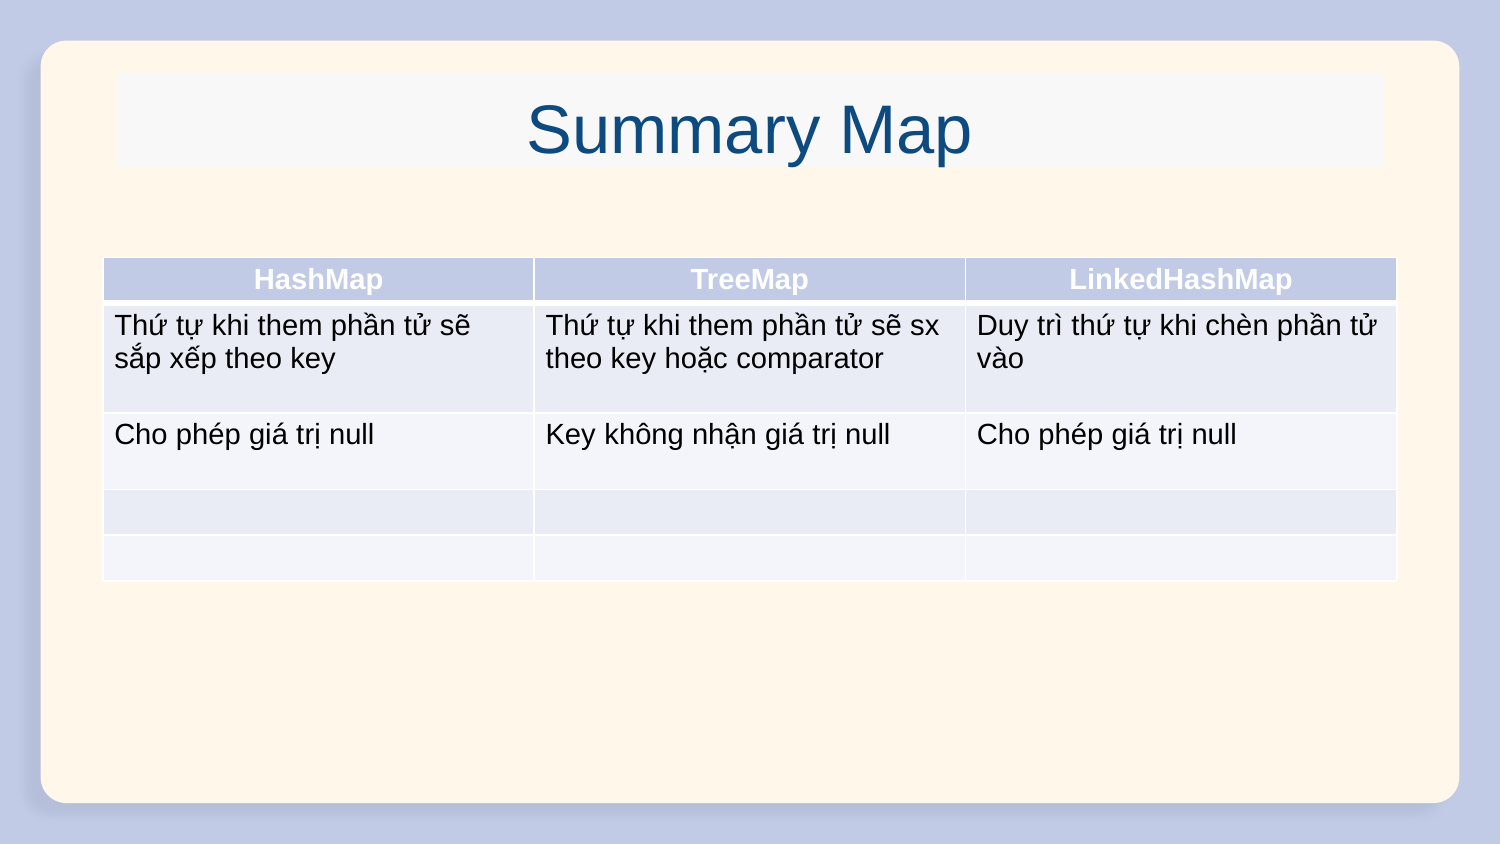

# Summary Map
| HashMap | TreeMap | LinkedHashMap |
| --- | --- | --- |
| Thứ tự khi them phần tử sẽ sắp xếp theo key | Thứ tự khi them phần tử sẽ sx theo key hoặc comparator | Duy trì thứ tự khi chèn phần tử vào |
| Cho phép giá trị null | Key không nhận giá trị null | Cho phép giá trị null |
|  |  |  |
|  |  |  |